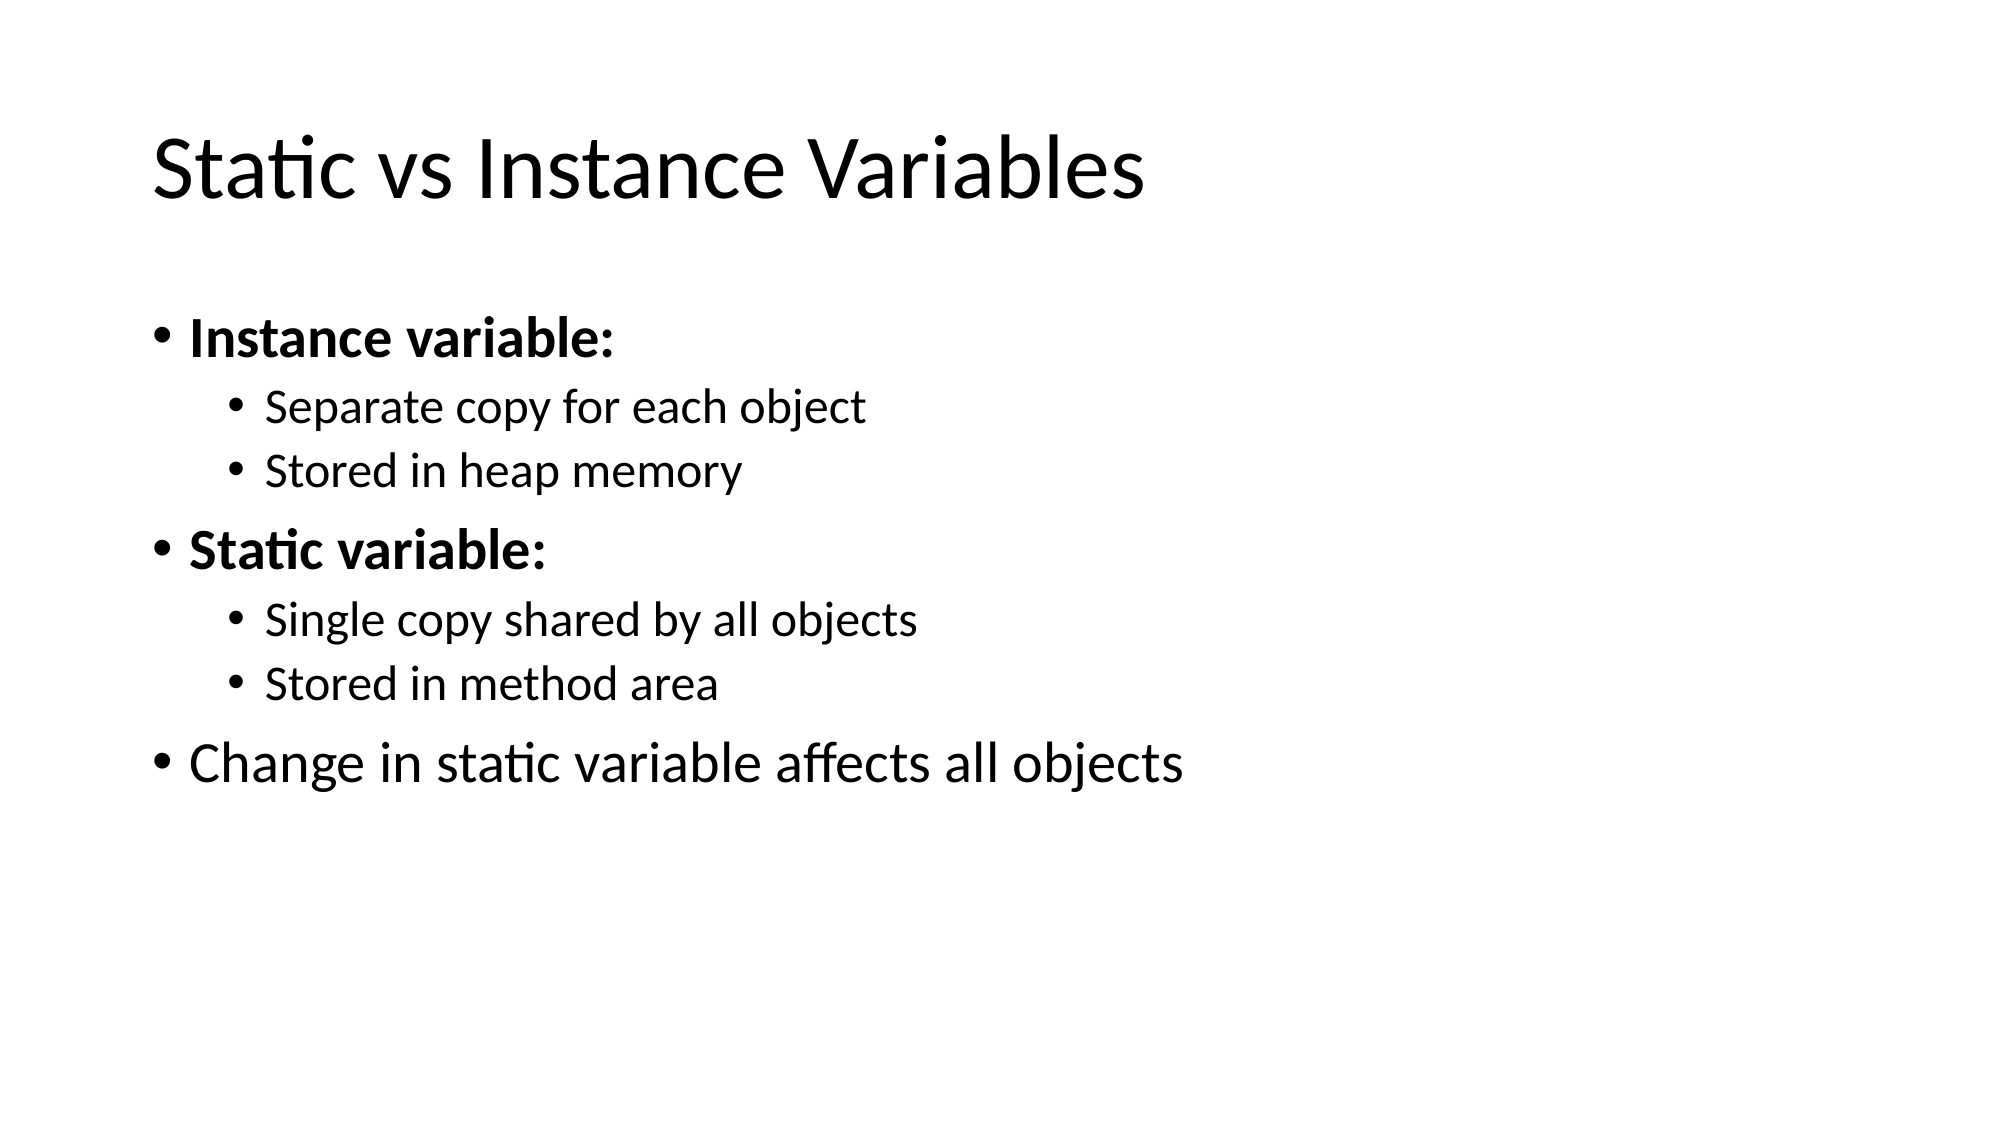

# Static vs Instance Variables
Instance variable:
Separate copy for each object
Stored in heap memory
Static variable:
Single copy shared by all objects
Stored in method area
Change in static variable affects all objects